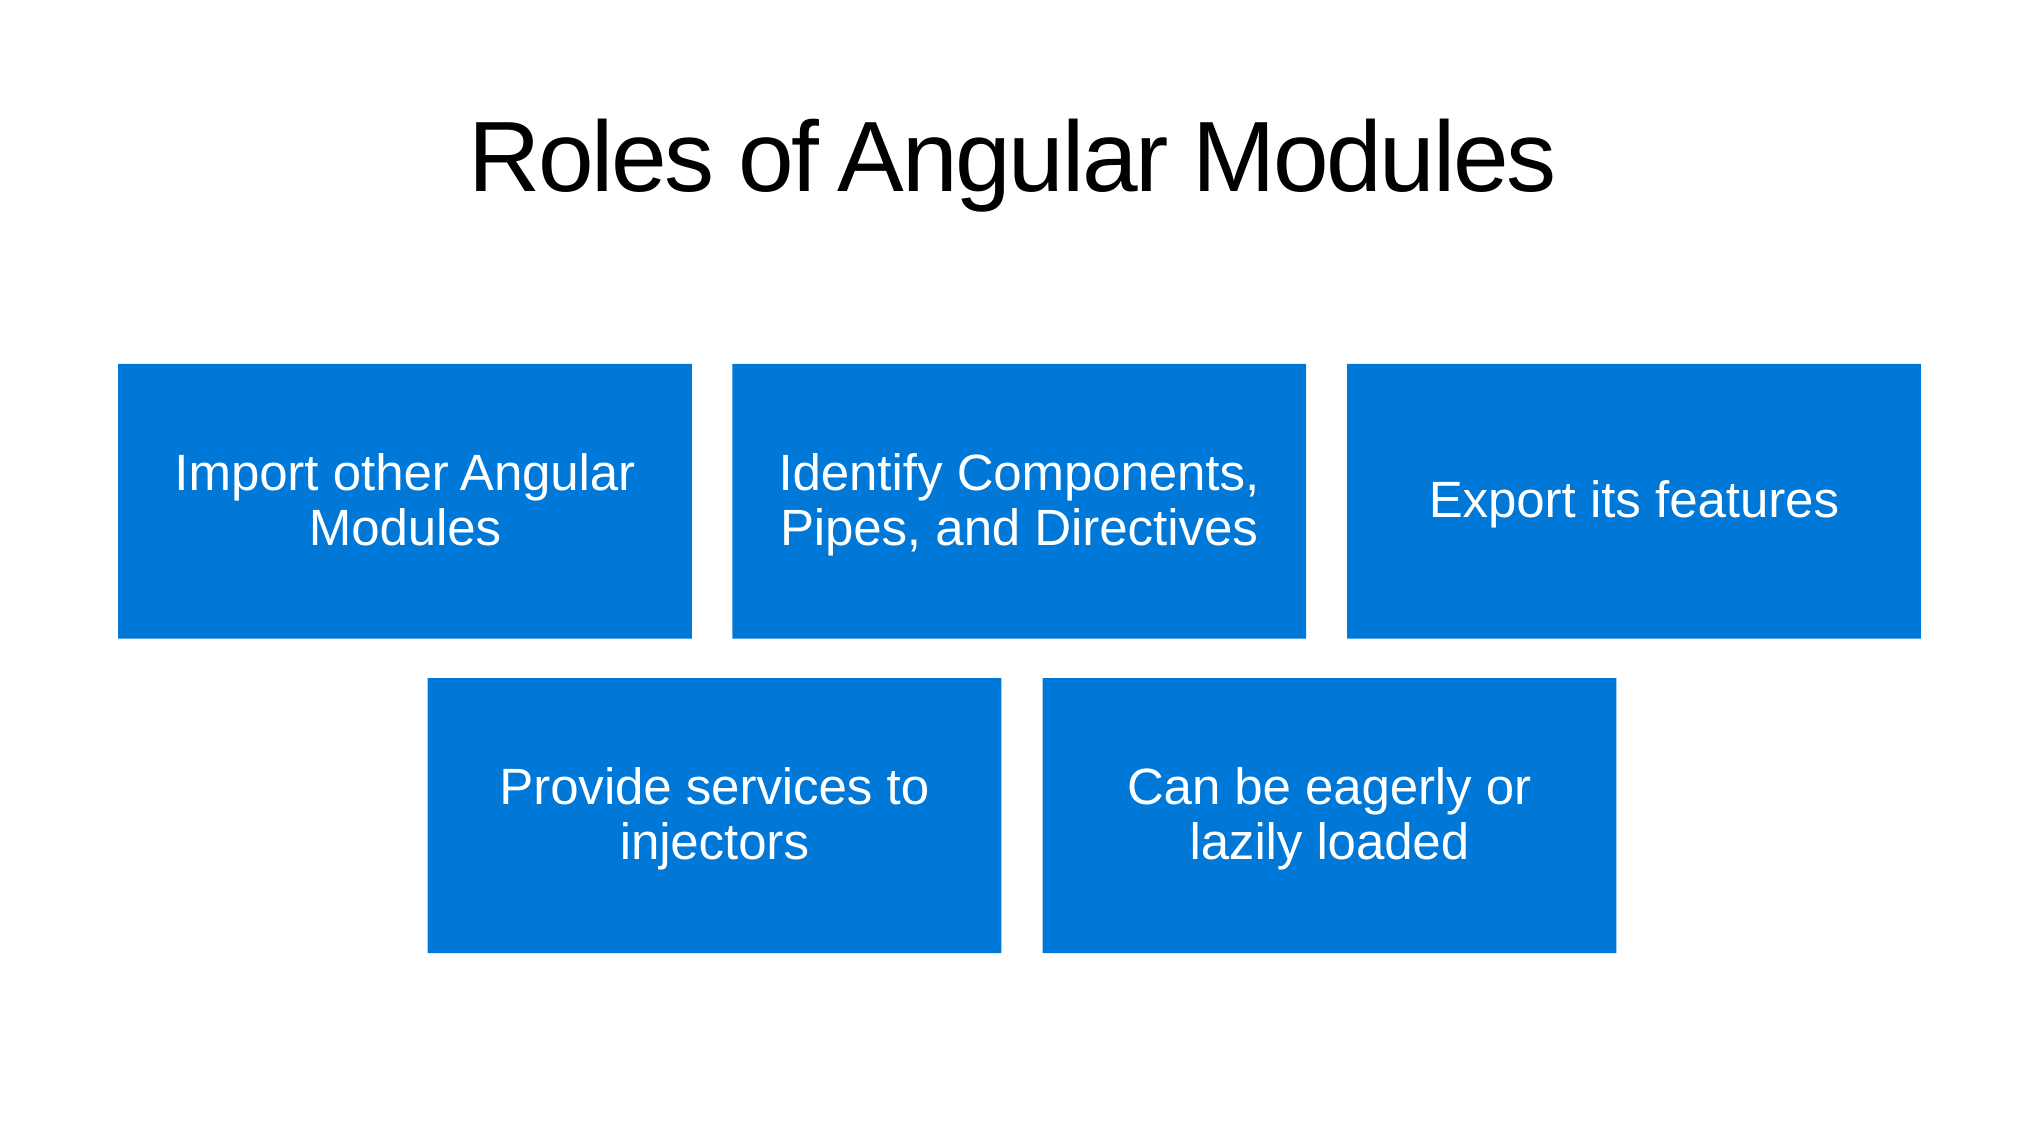

# Roles of Angular Modules
Import other Angular Modules
Identify Components, Pipes, and Directives
Export its features
Provide services to injectors
Can be eagerly or lazily loaded